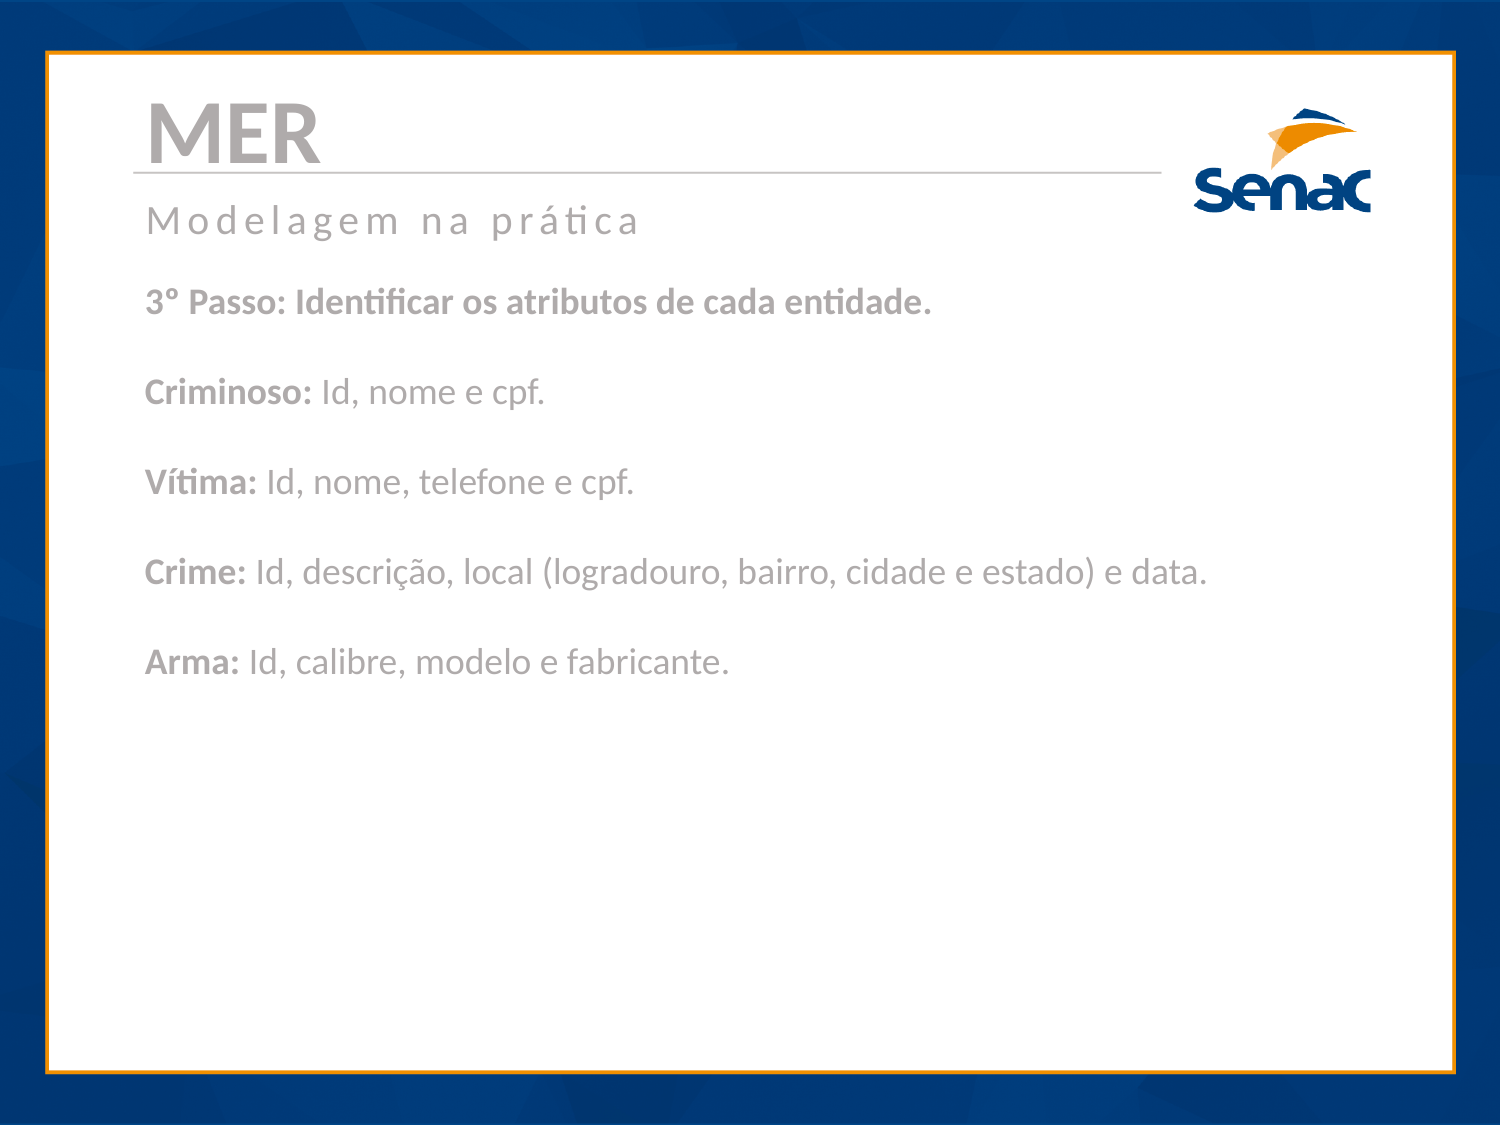

MER
Modelagem na prática
3º Passo: Identificar os atributos de cada entidade.

Criminoso: Id, nome e cpf.

Vítima: Id, nome, telefone e cpf.

Crime: Id, descrição, local (logradouro, bairro, cidade e estado) e data.

Arma: Id, calibre, modelo e fabricante.